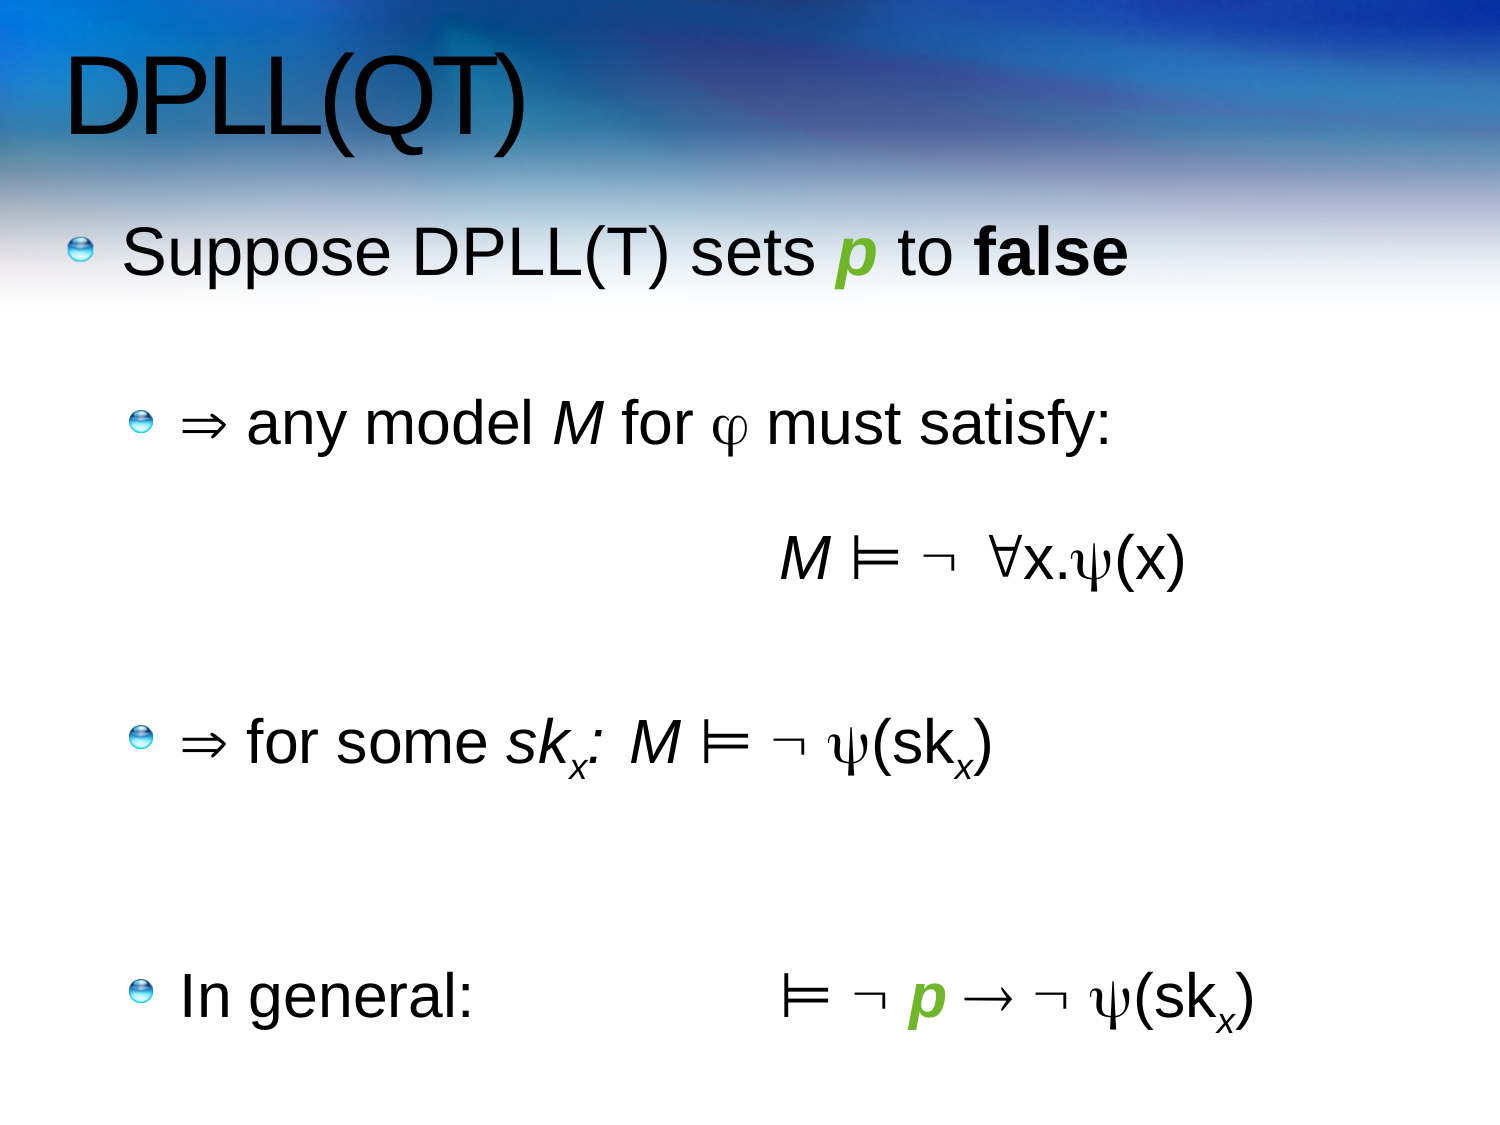

# DPLL(QT)
Suppose DPLL(T) sets p to false

⇒ any model M for ϕ must satisfy:
				M ⊨ ¬ ∀x.ψ(x)

⇒ for some skx: 	M ⊨ ¬ ψ(skx)

In general: 		⊨ ¬ p → ¬ ψ(skx)